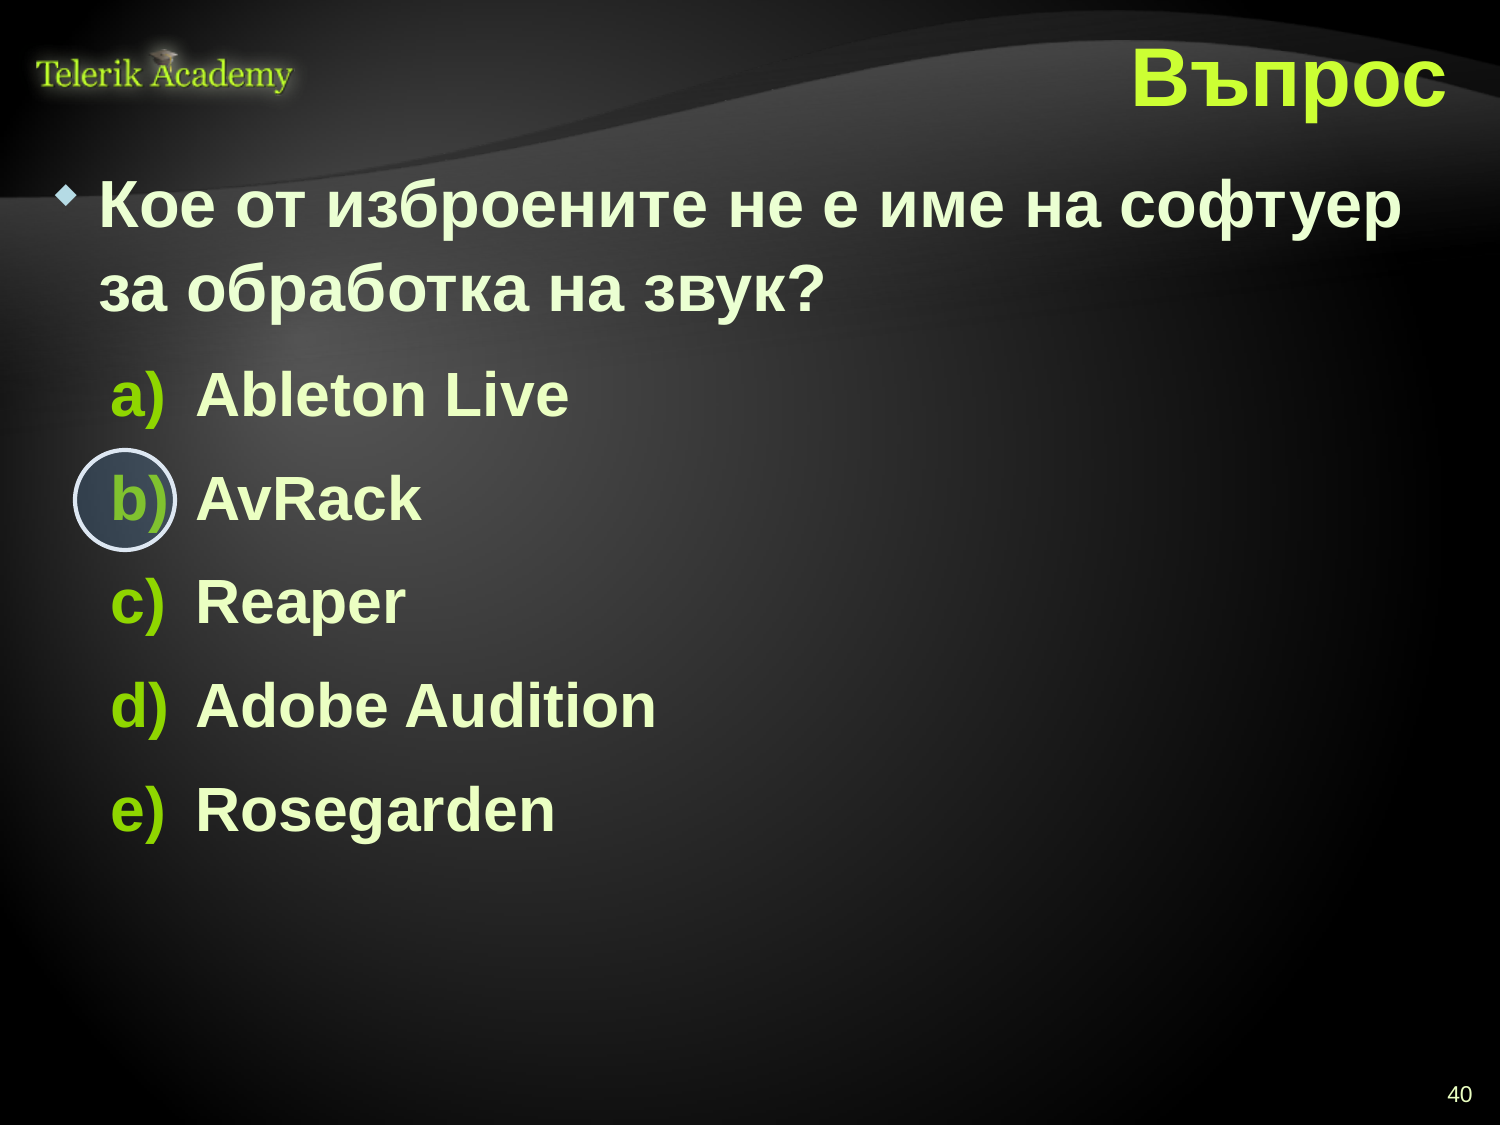

# Въпрос
Кое от изброените не е име на софтуер за обработка на звук?
Ableton Live
AvRack
Reaper
Adobe Audition
Rosegarden

40